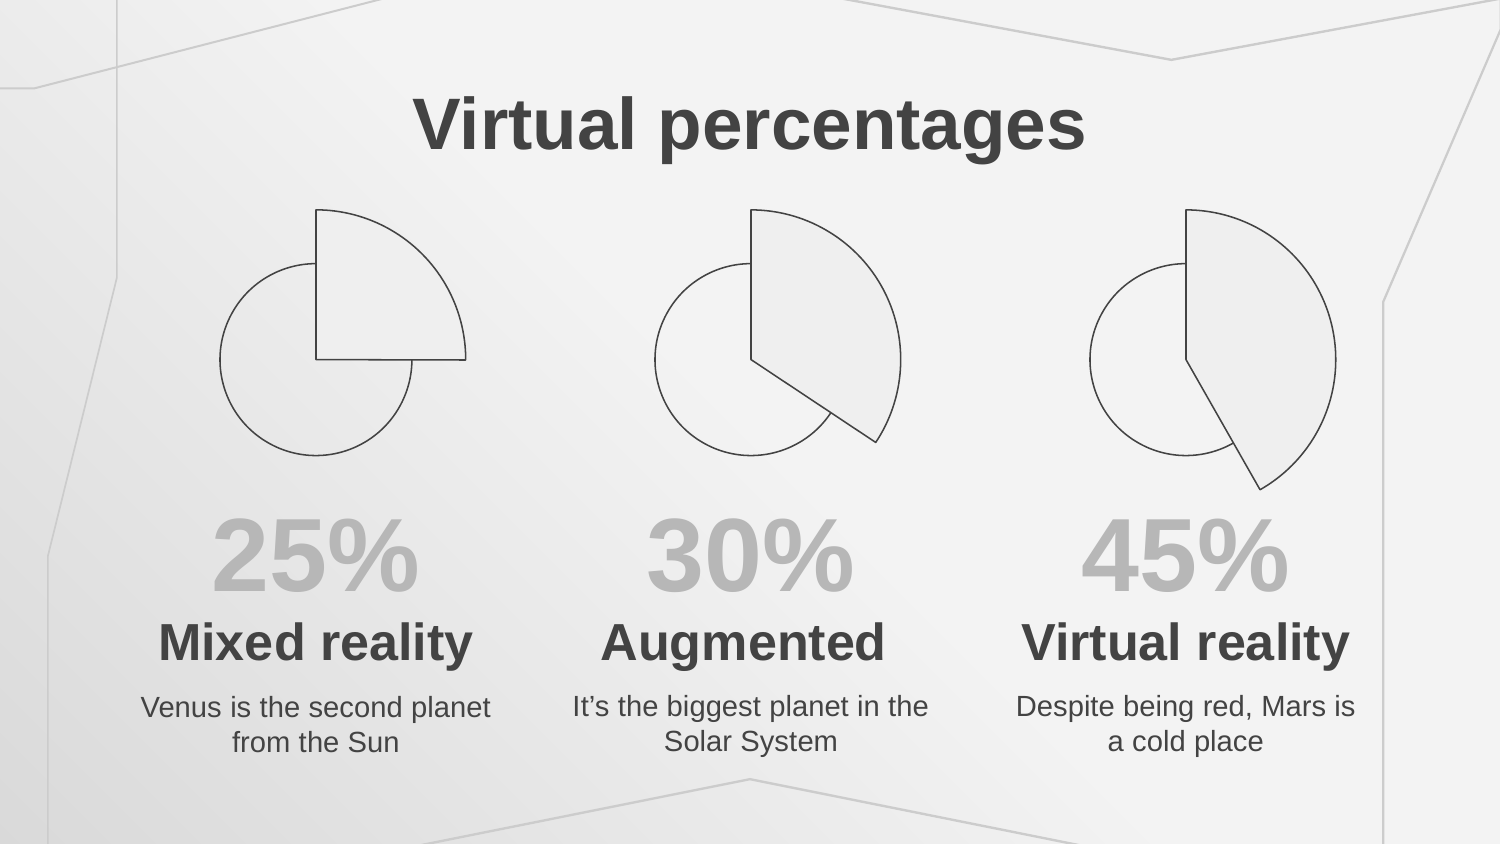

Virtual percentages

# 25%
30%
45%
Mixed reality
Augmented
Virtual reality
It’s the biggest planet in the Solar System
Despite being red, Mars is a cold place
Venus is the second planet from the Sun